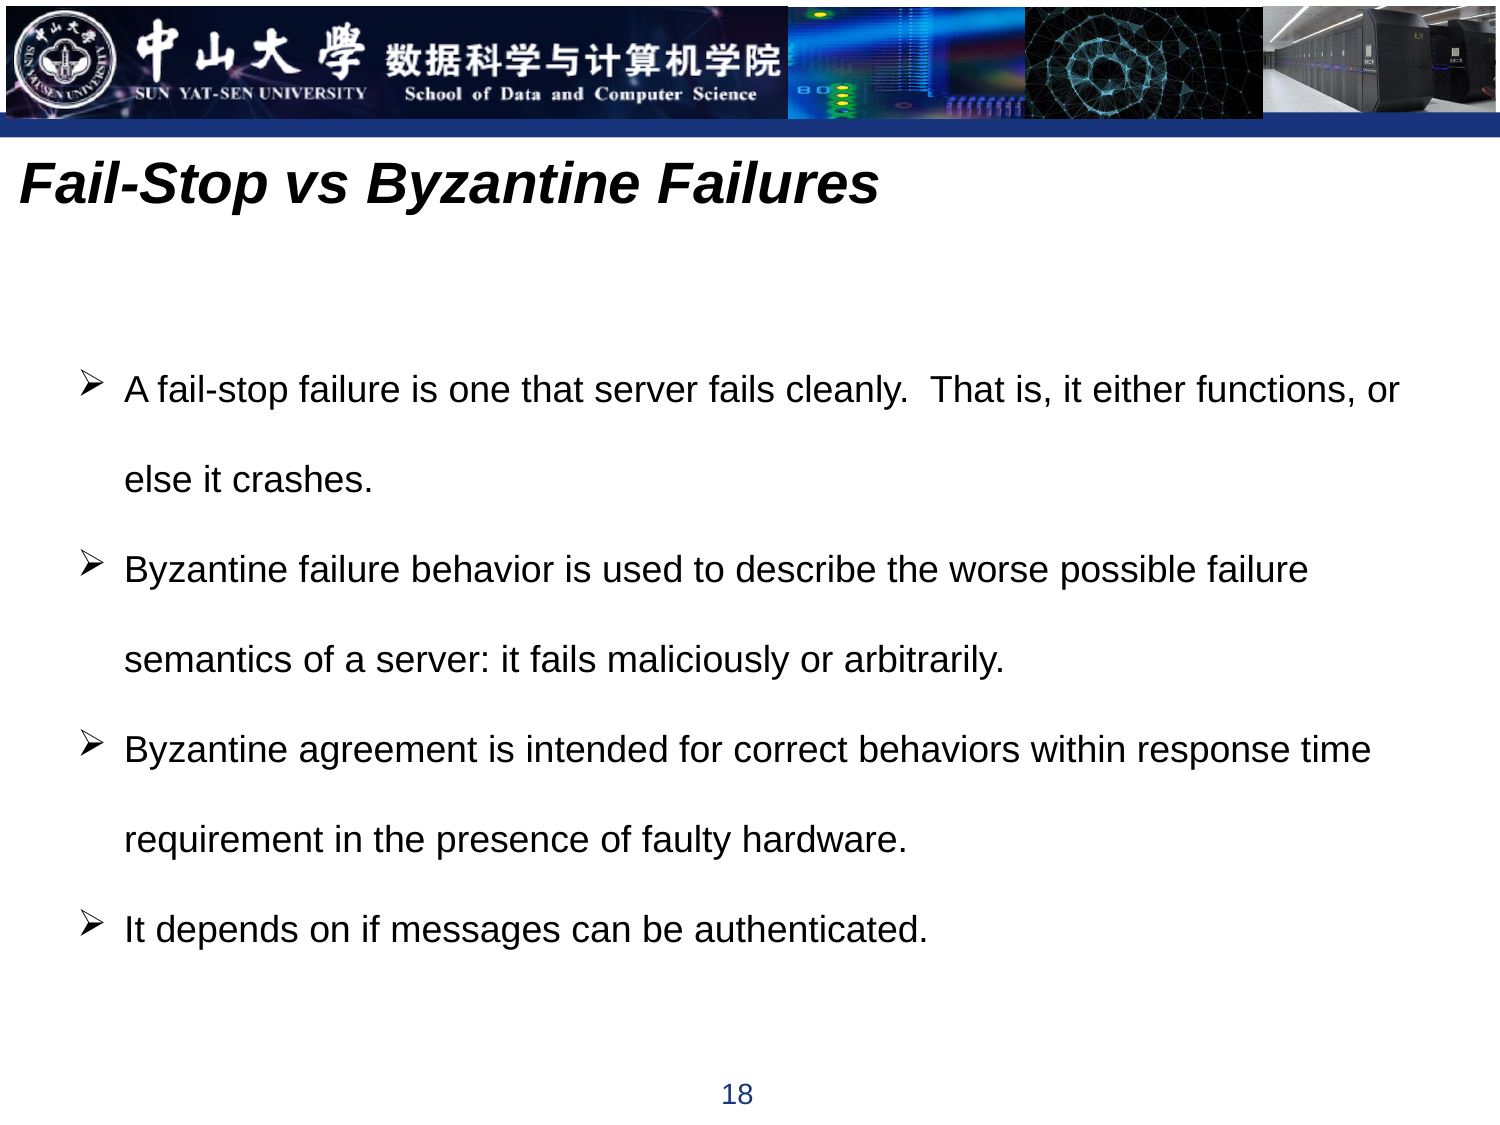

Fail-Stop vs Byzantine Failures
A fail-stop failure is one that server fails cleanly.  That is, it either functions, or else it crashes.
Byzantine failure behavior is used to describe the worse possible failure semantics of a server: it fails maliciously or arbitrarily.
Byzantine agreement is intended for correct behaviors within response time requirement in the presence of faulty hardware.
It depends on if messages can be authenticated.
18